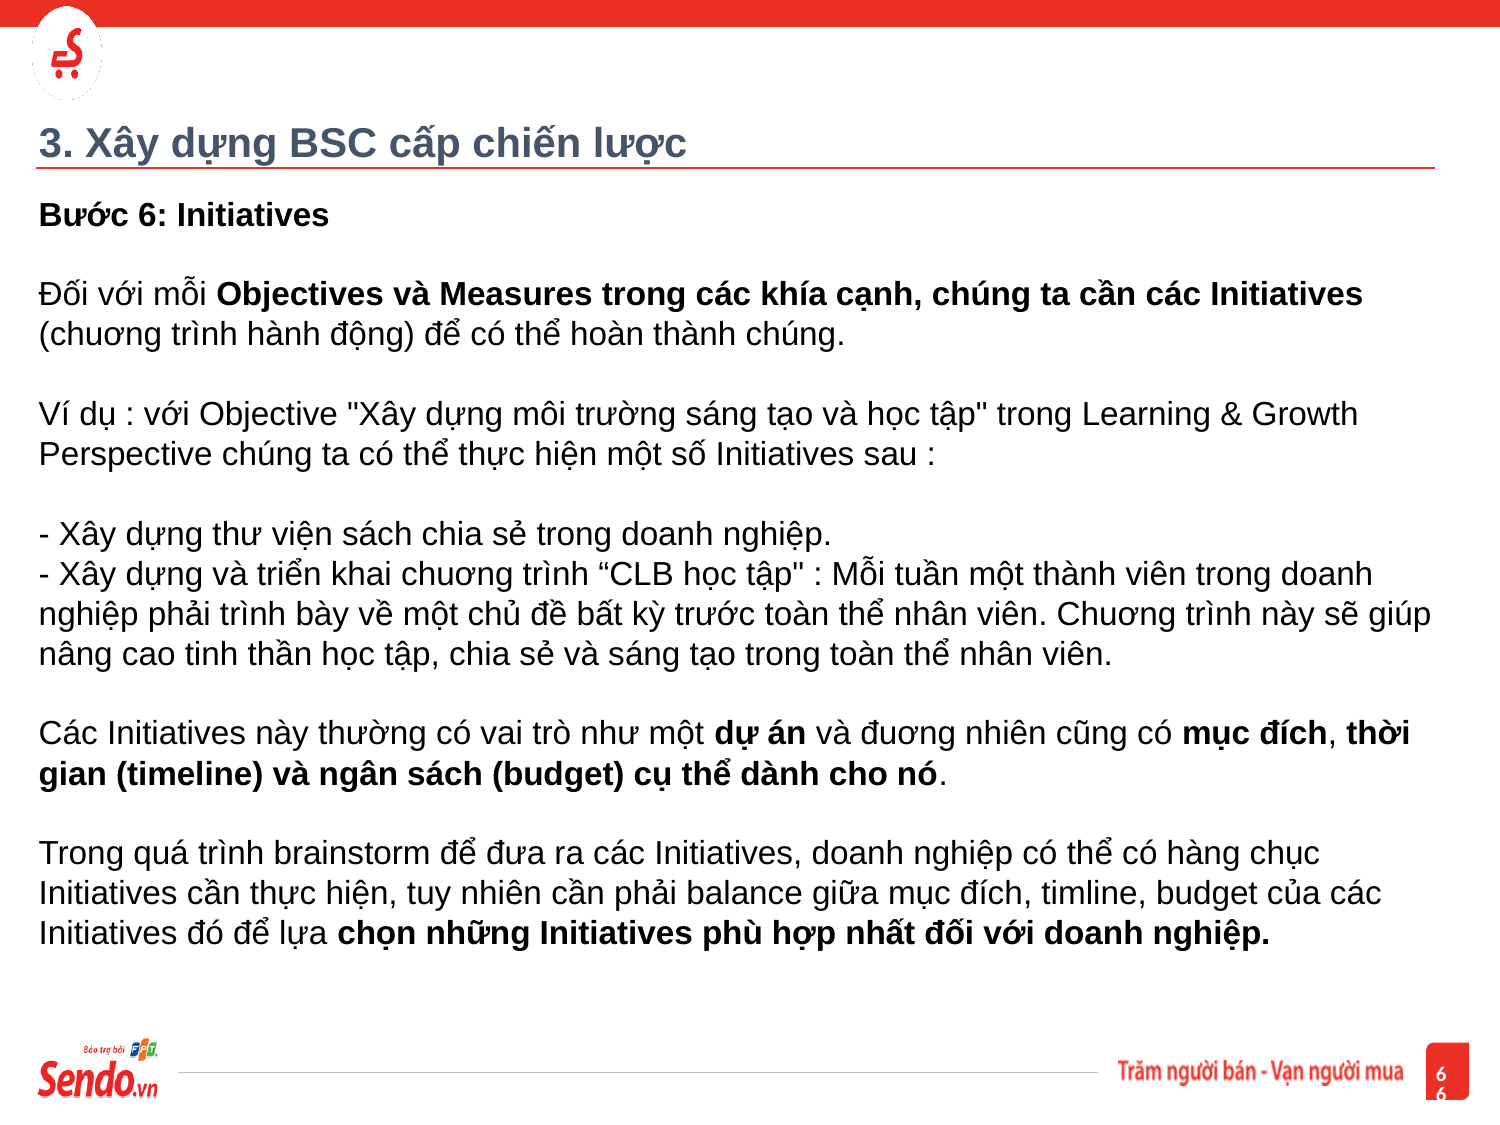

# 3. Xây dựng BSC cấp chiến lược
Bước 6: Initiatives

Đối với mỗi Objectives và Measures trong các khía cạnh, chúng ta cần các Initiatives (chuơng trình hành động) để có thể hoàn thành chúng.
Ví dụ : với Objective "Xây dựng môi trường sáng tạo và học tập" trong Learning & Growth Perspective chúng ta có thể thực hiện một số Initiatives sau :
- Xây dựng thư viện sách chia sẻ trong doanh nghiệp.
- Xây dựng và triển khai chuơng trình “CLB học tập" : Mỗi tuần một thành viên trong doanh nghiệp phải trình bày về một chủ đề bất kỳ trước toàn thể nhân viên. Chuơng trình này sẽ giúp nâng cao tinh thần học tập, chia sẻ và sáng tạo trong toàn thể nhân viên.
Các Initiatives này thường có vai trò như một dự án và đuơng nhiên cũng có mục đích, thời gian (timeline) và ngân sách (budget) cụ thể dành cho nó.
Trong quá trình brainstorm để đưa ra các Initiatives, doanh nghiệp có thể có hàng chục Initiatives cần thực hiện, tuy nhiên cần phải balance giữa mục đích, timline, budget của các Initiatives đó để lựa chọn những Initiatives phù hợp nhất đối với doanh nghiệp.